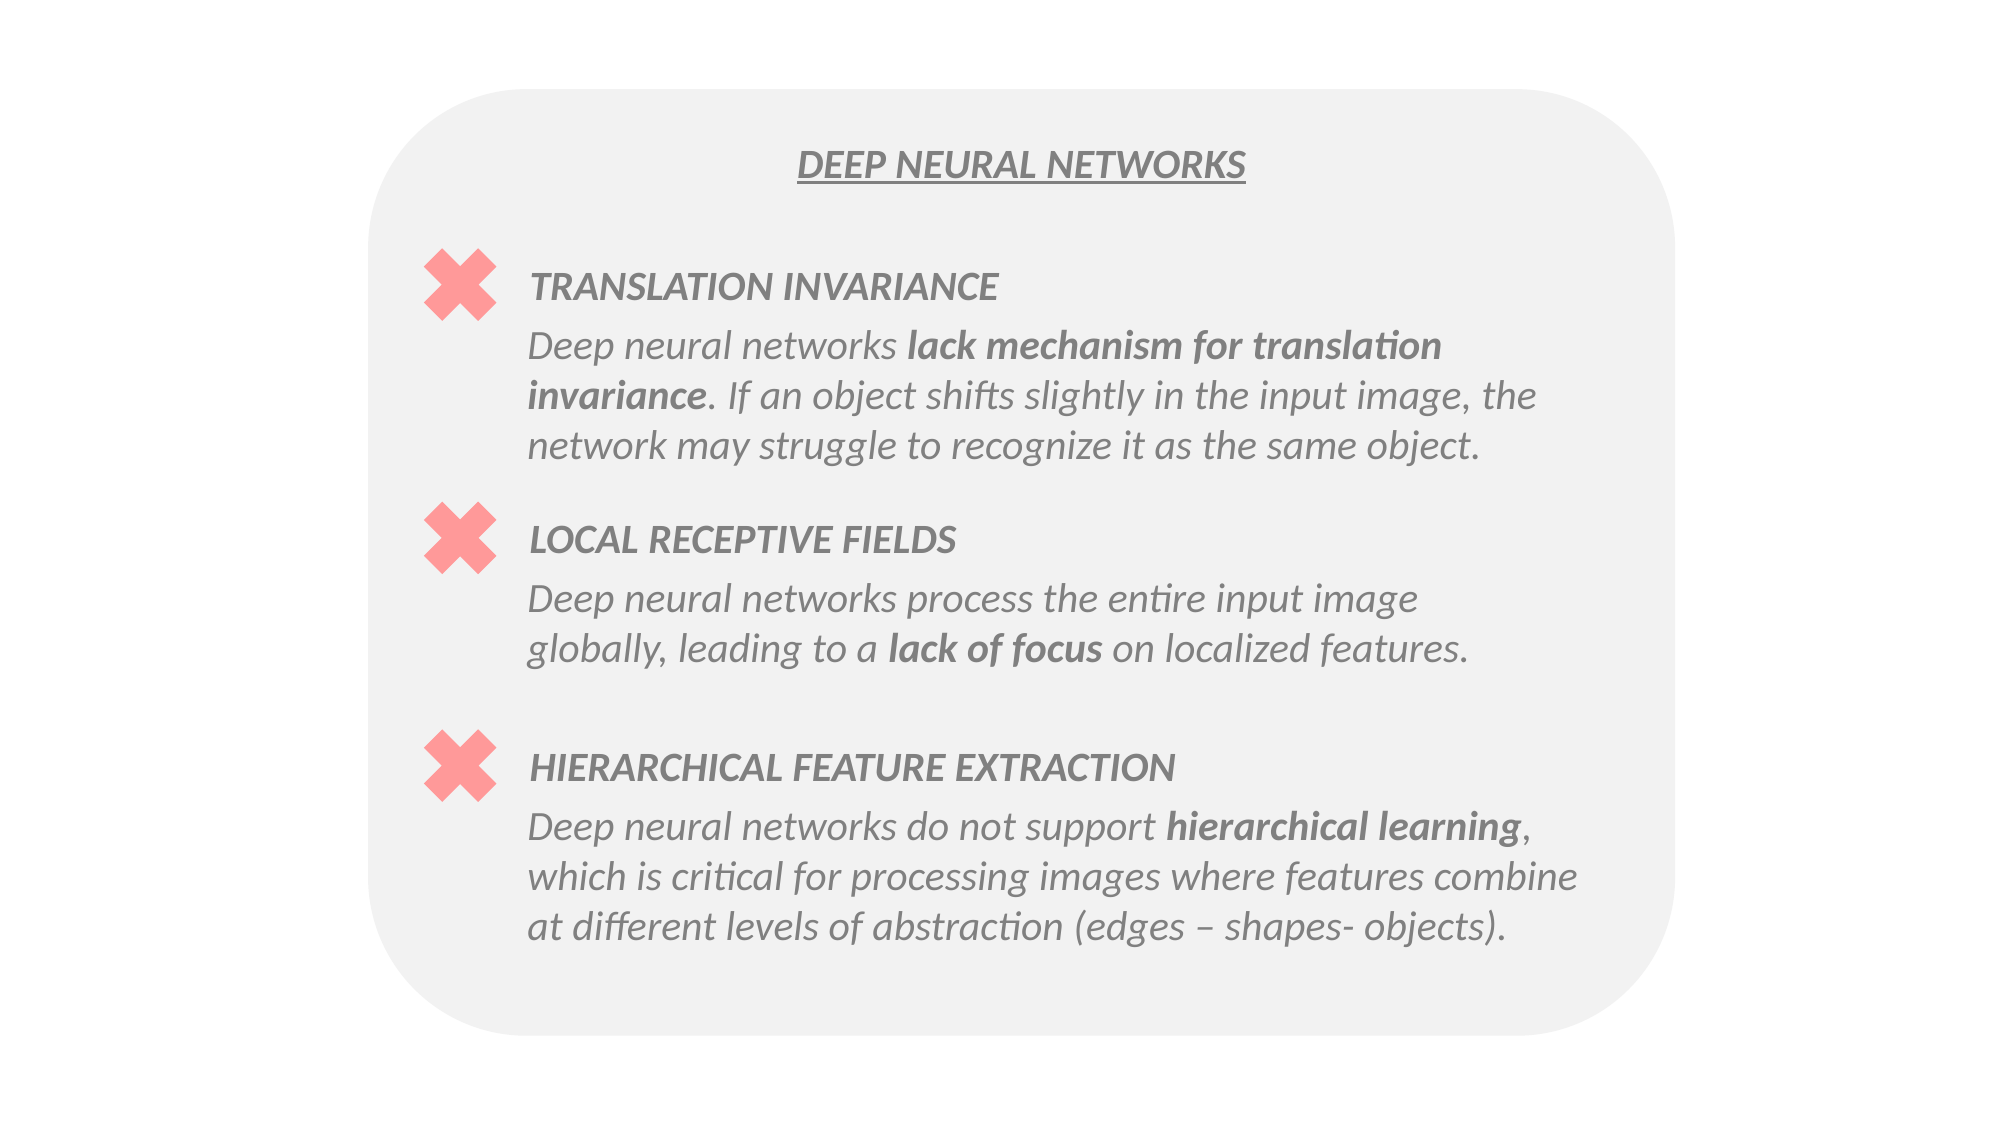

DEEP NEURAL NETWORKS

TRANSLATION INVARIANCE
Deep neural networks lack mechanism for translation invariance. If an object shifts slightly in the input image, the network may struggle to recognize it as the same object.

LOCAL RECEPTIVE FIELDS
Deep neural networks process the entire input image globally, leading to a lack of focus on localized features.

HIERARCHICAL FEATURE EXTRACTION
Deep neural networks do not support hierarchical learning, which is critical for processing images where features combine at different levels of abstraction (edges – shapes- objects).